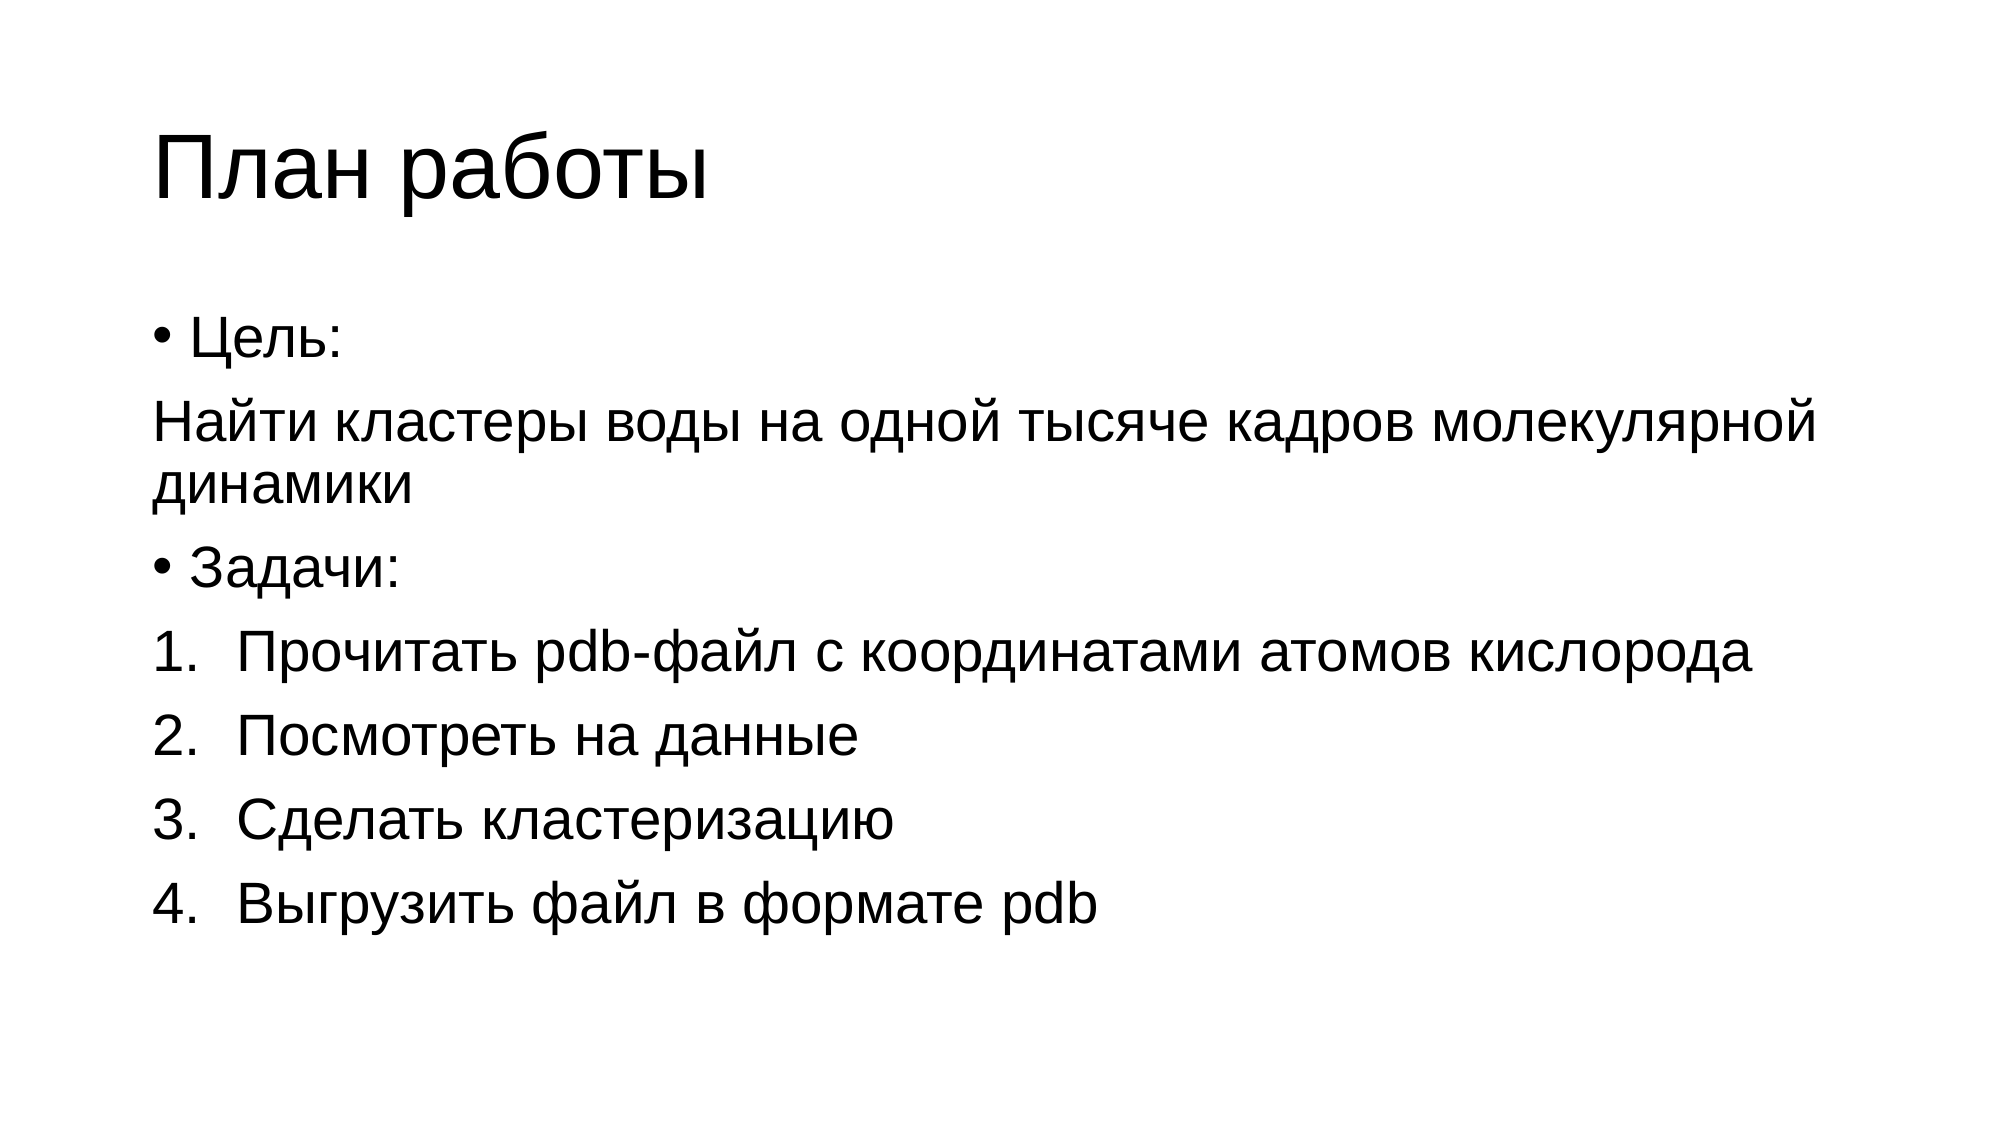

# План работы
Цель:
Найти кластеры воды на одной тысяче кадров молекулярной динамики
Задачи:
Прочитать pdb-файл с координатами атомов кислорода
Посмотреть на данные
Сделать кластеризацию
Выгрузить файл в формате pdb